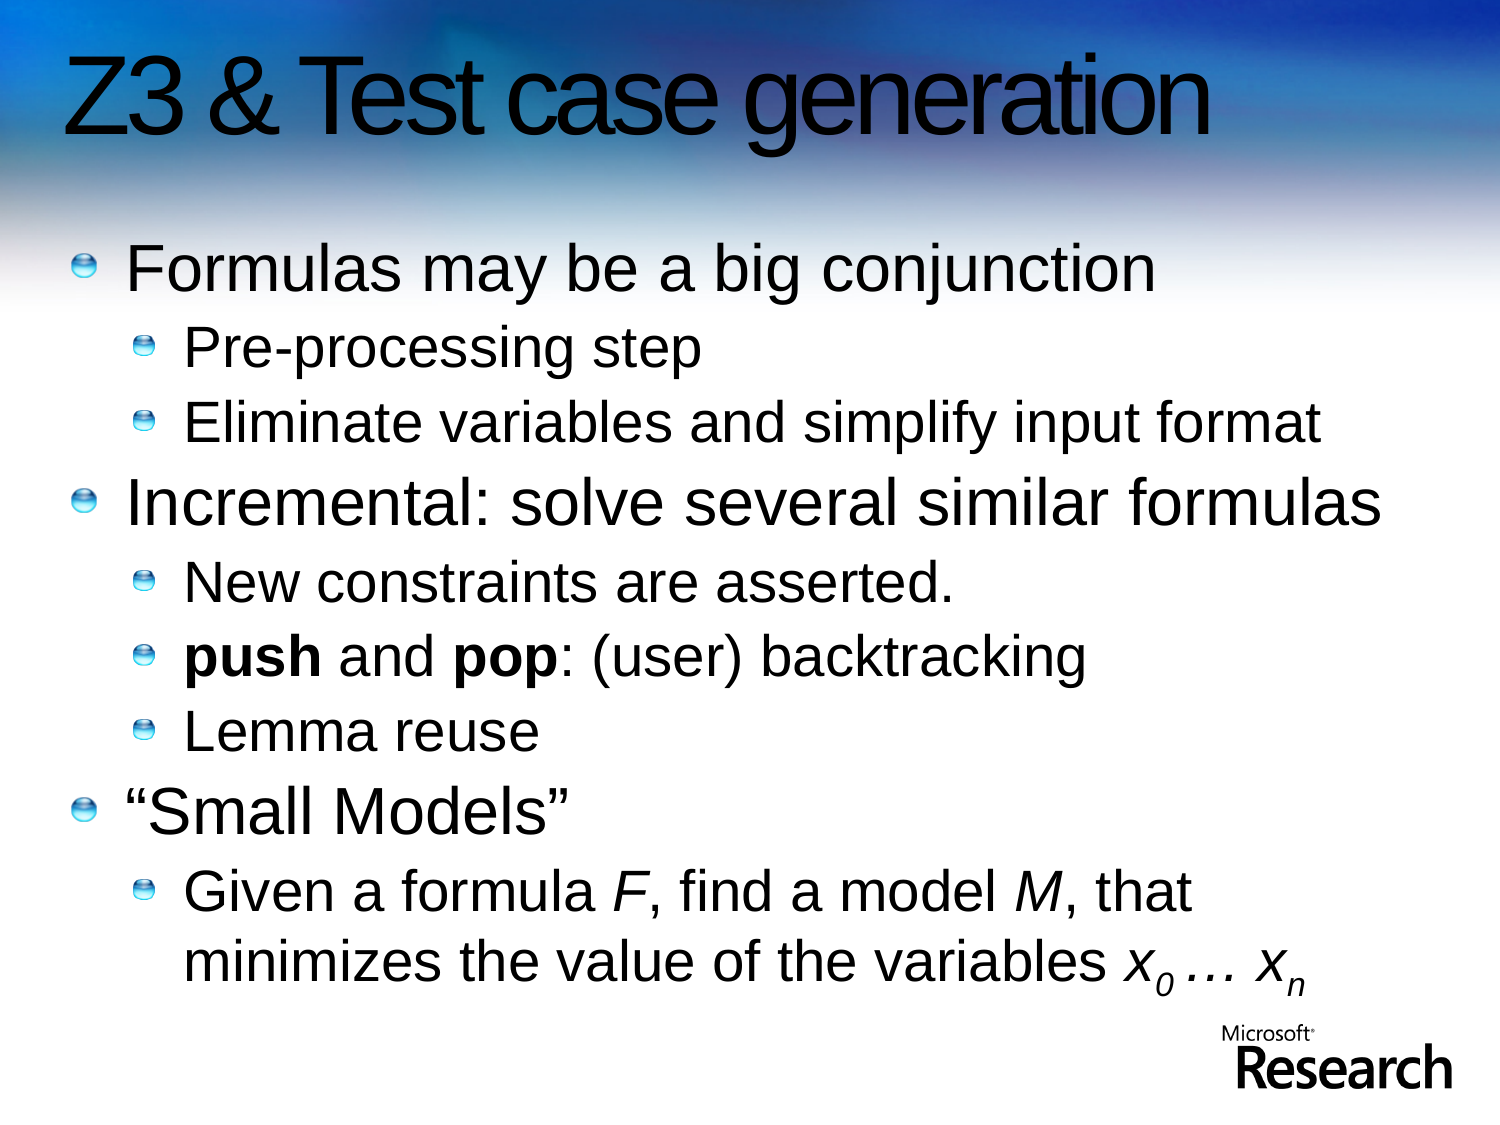

# Z3 & Test case generation
Formulas may be a big conjunction
Pre-processing step
Eliminate variables and simplify input format
Incremental: solve several similar formulas
New constraints are asserted.
push and pop: (user) backtracking
Lemma reuse
“Small Models”
Given a formula F, find a model M, that minimizes the value of the variables x0 … xn